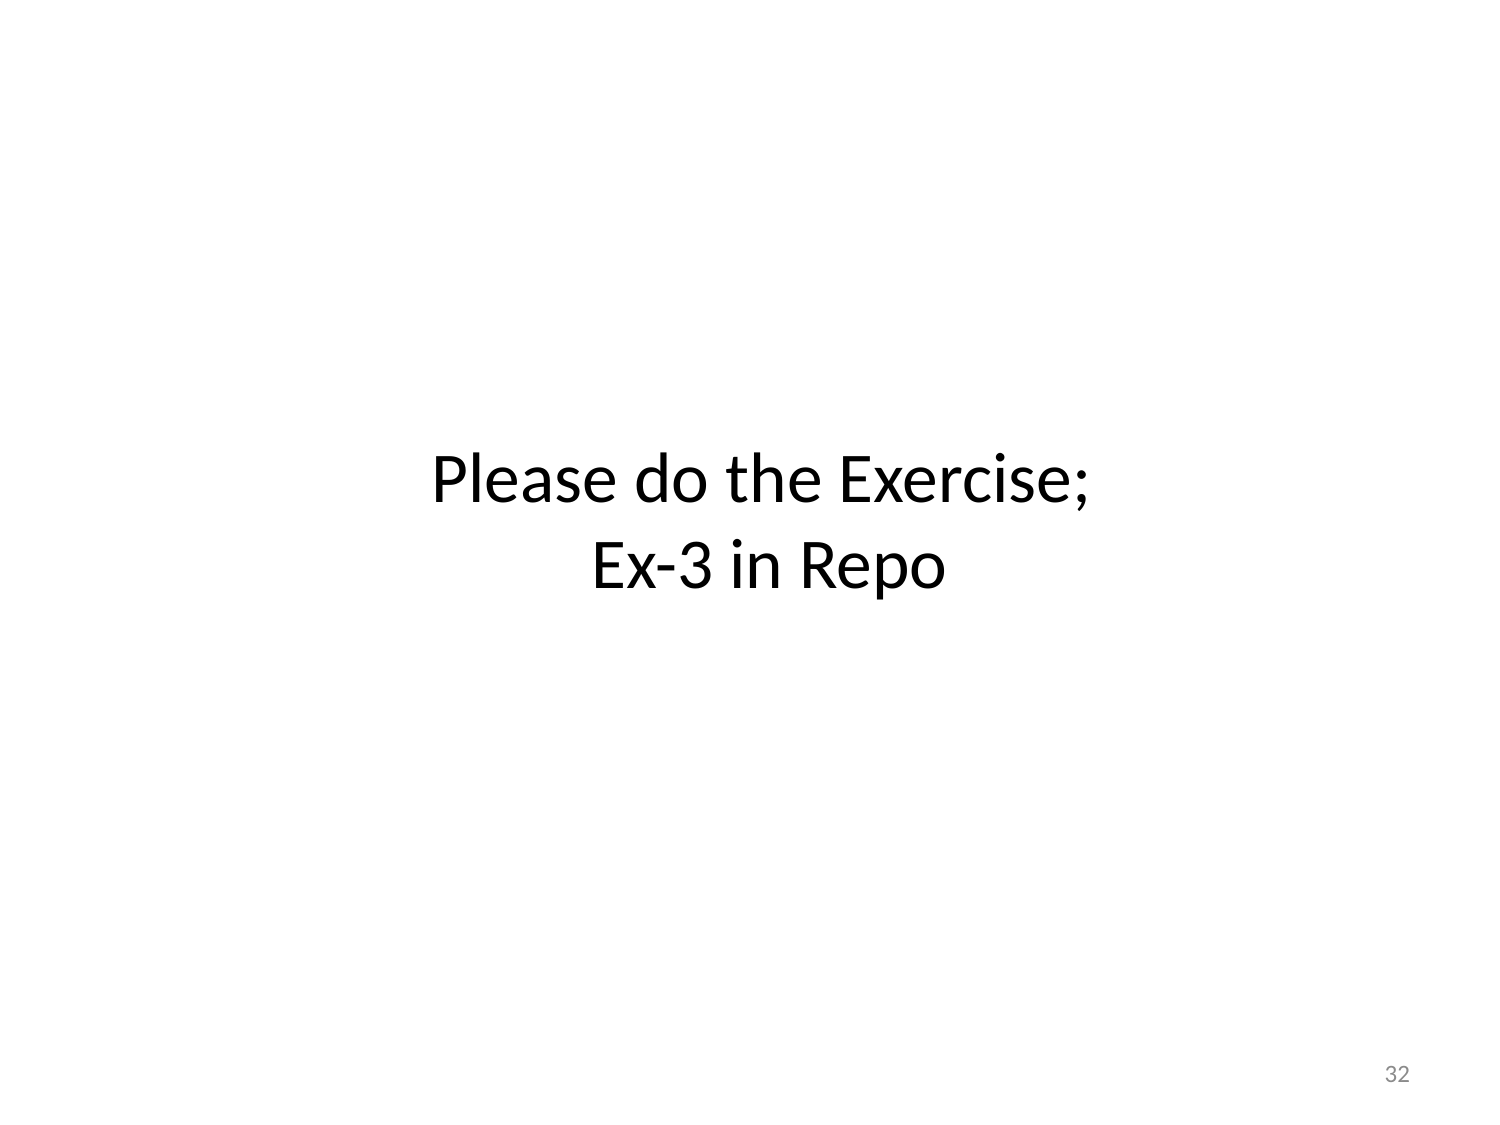

# Please do the Exercise; Ex-3 in Repo
32